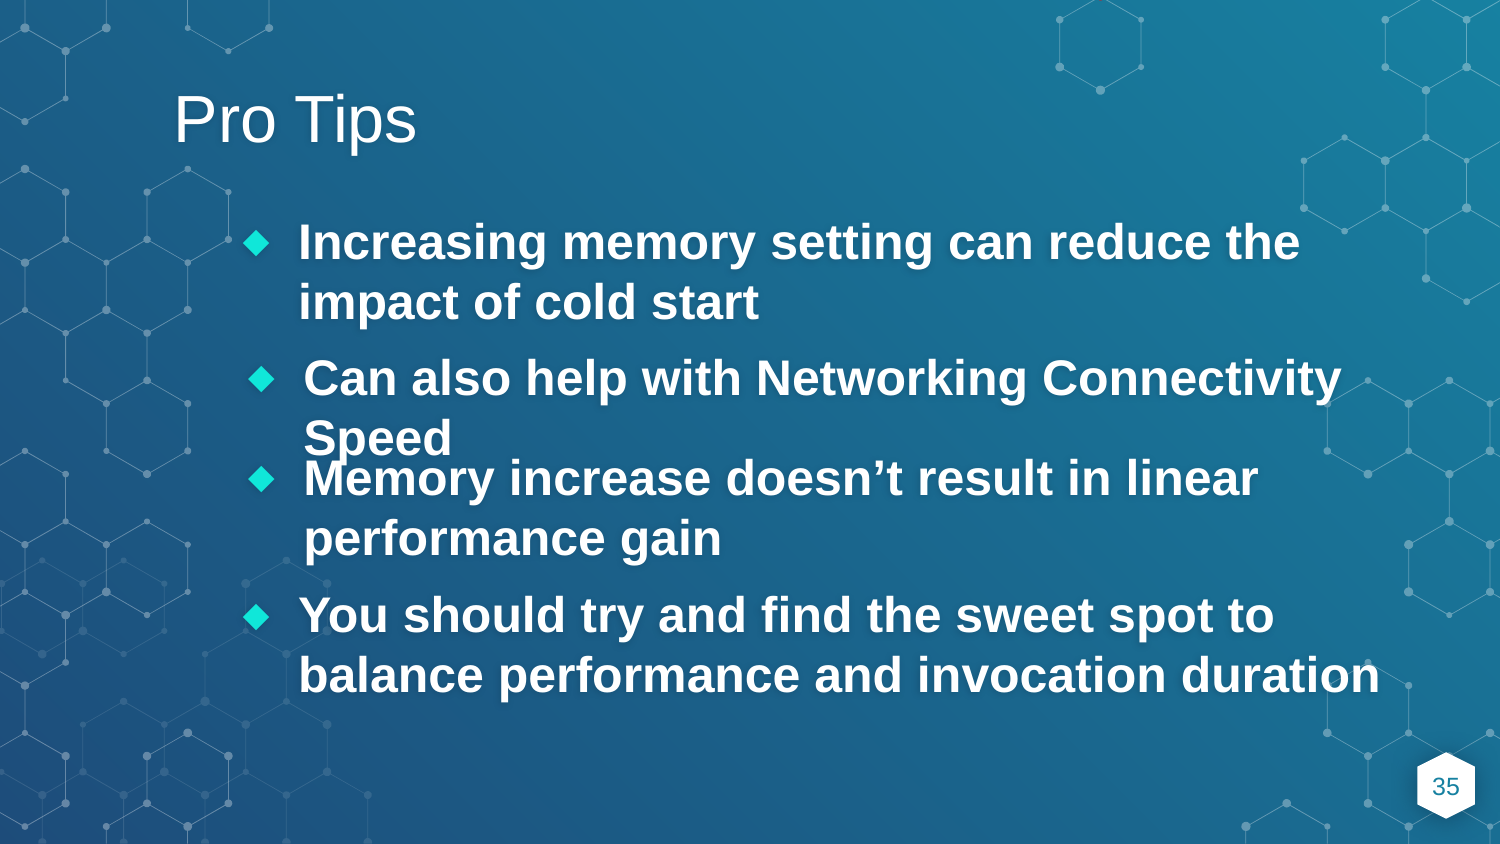

Pro Tips
Increasing memory setting can reduce the impact of cold start

Can also help with Networking Connectivity Speed
Memory increase doesn’t result in linear performance gain
You should try and find the sweet spot to balance performance and invocation duration

35